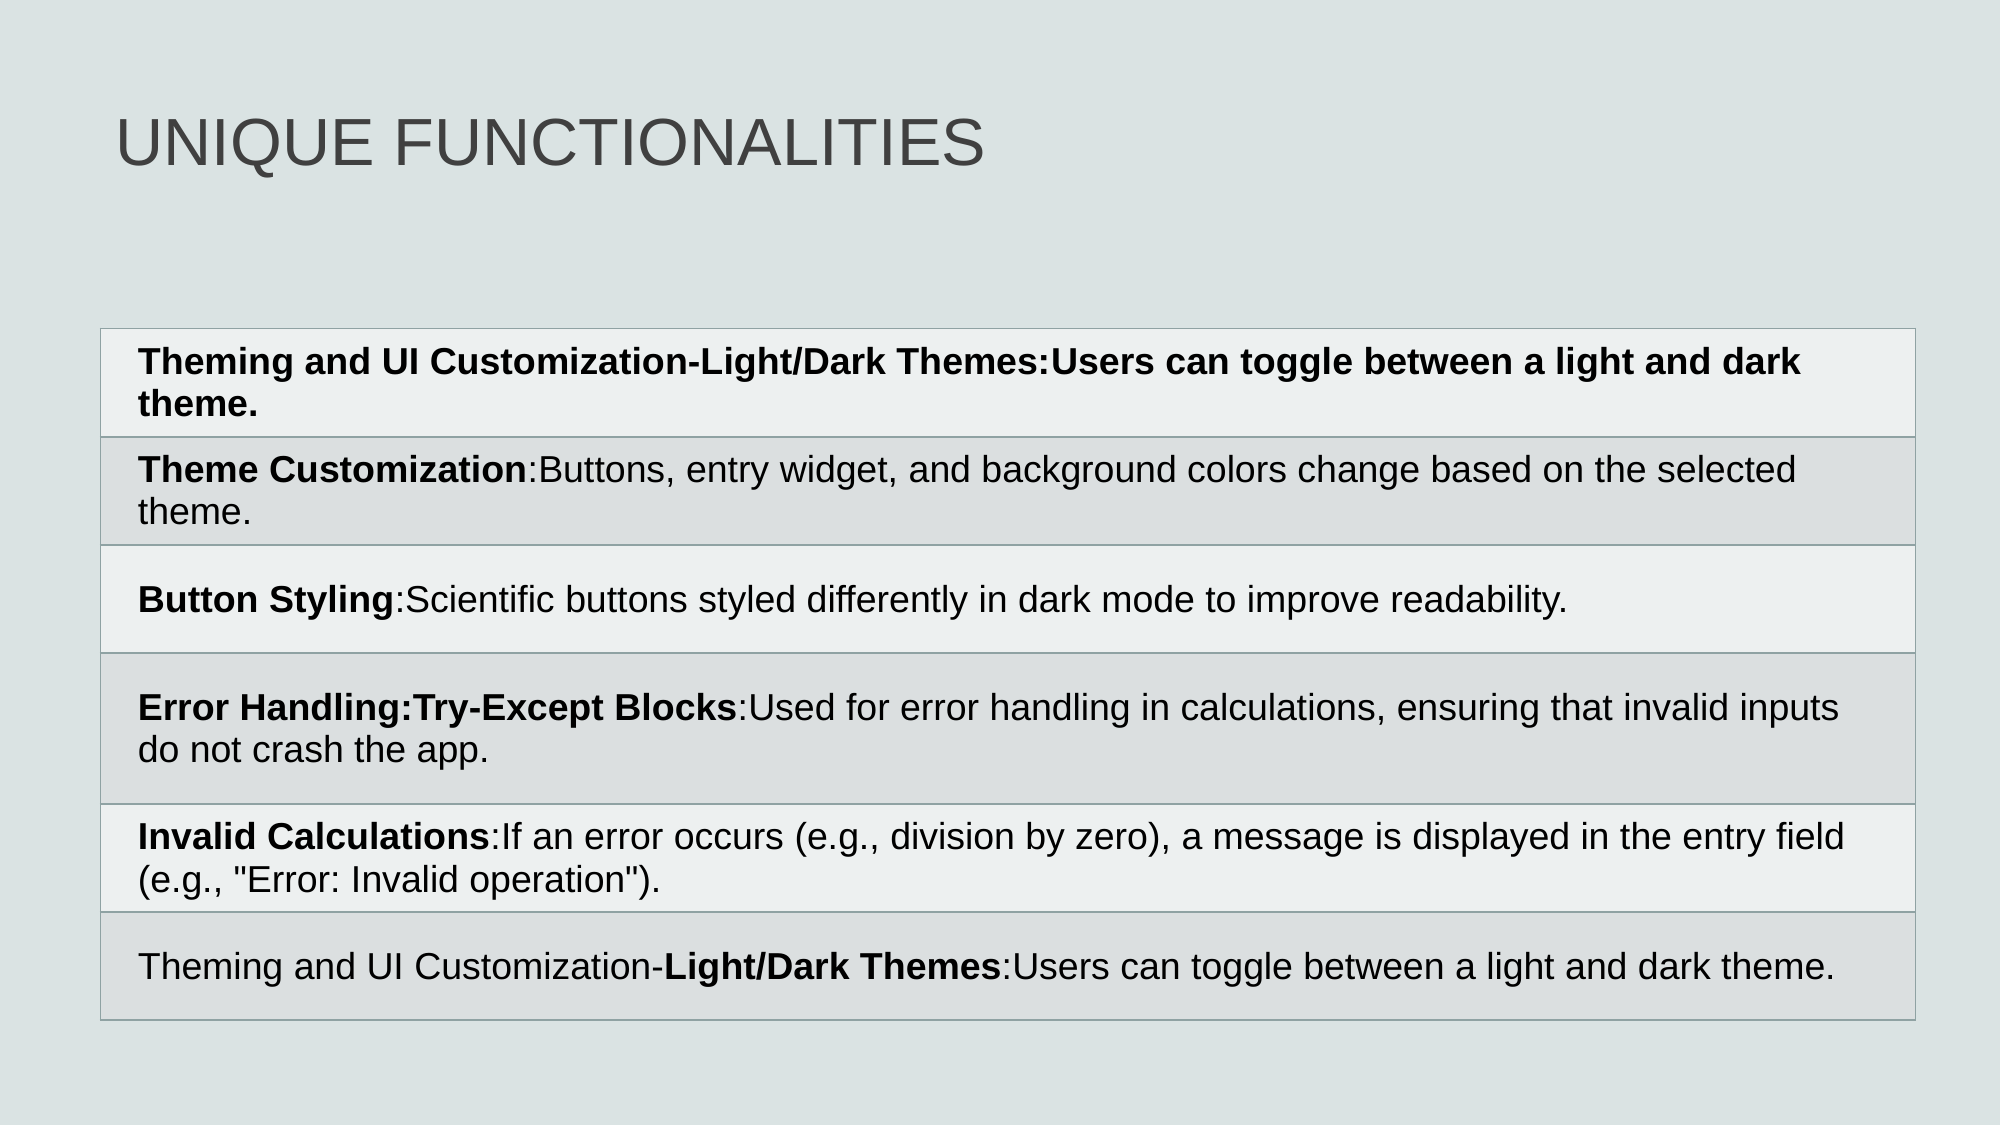

# Unique Functionalities
| Theming and UI Customization-Light/Dark Themes:Users can toggle between a light and dark theme. |
| --- |
| Theme Customization:Buttons, entry widget, and background colors change based on the selected theme. |
| Button Styling:Scientific buttons styled differently in dark mode to improve readability. |
| Error Handling:Try-Except Blocks:Used for error handling in calculations, ensuring that invalid inputs do not crash the app. |
| Invalid Calculations:If an error occurs (e.g., division by zero), a message is displayed in the entry field (e.g., "Error: Invalid operation"). |
| Theming and UI Customization-Light/Dark Themes:Users can toggle between a light and dark theme. |